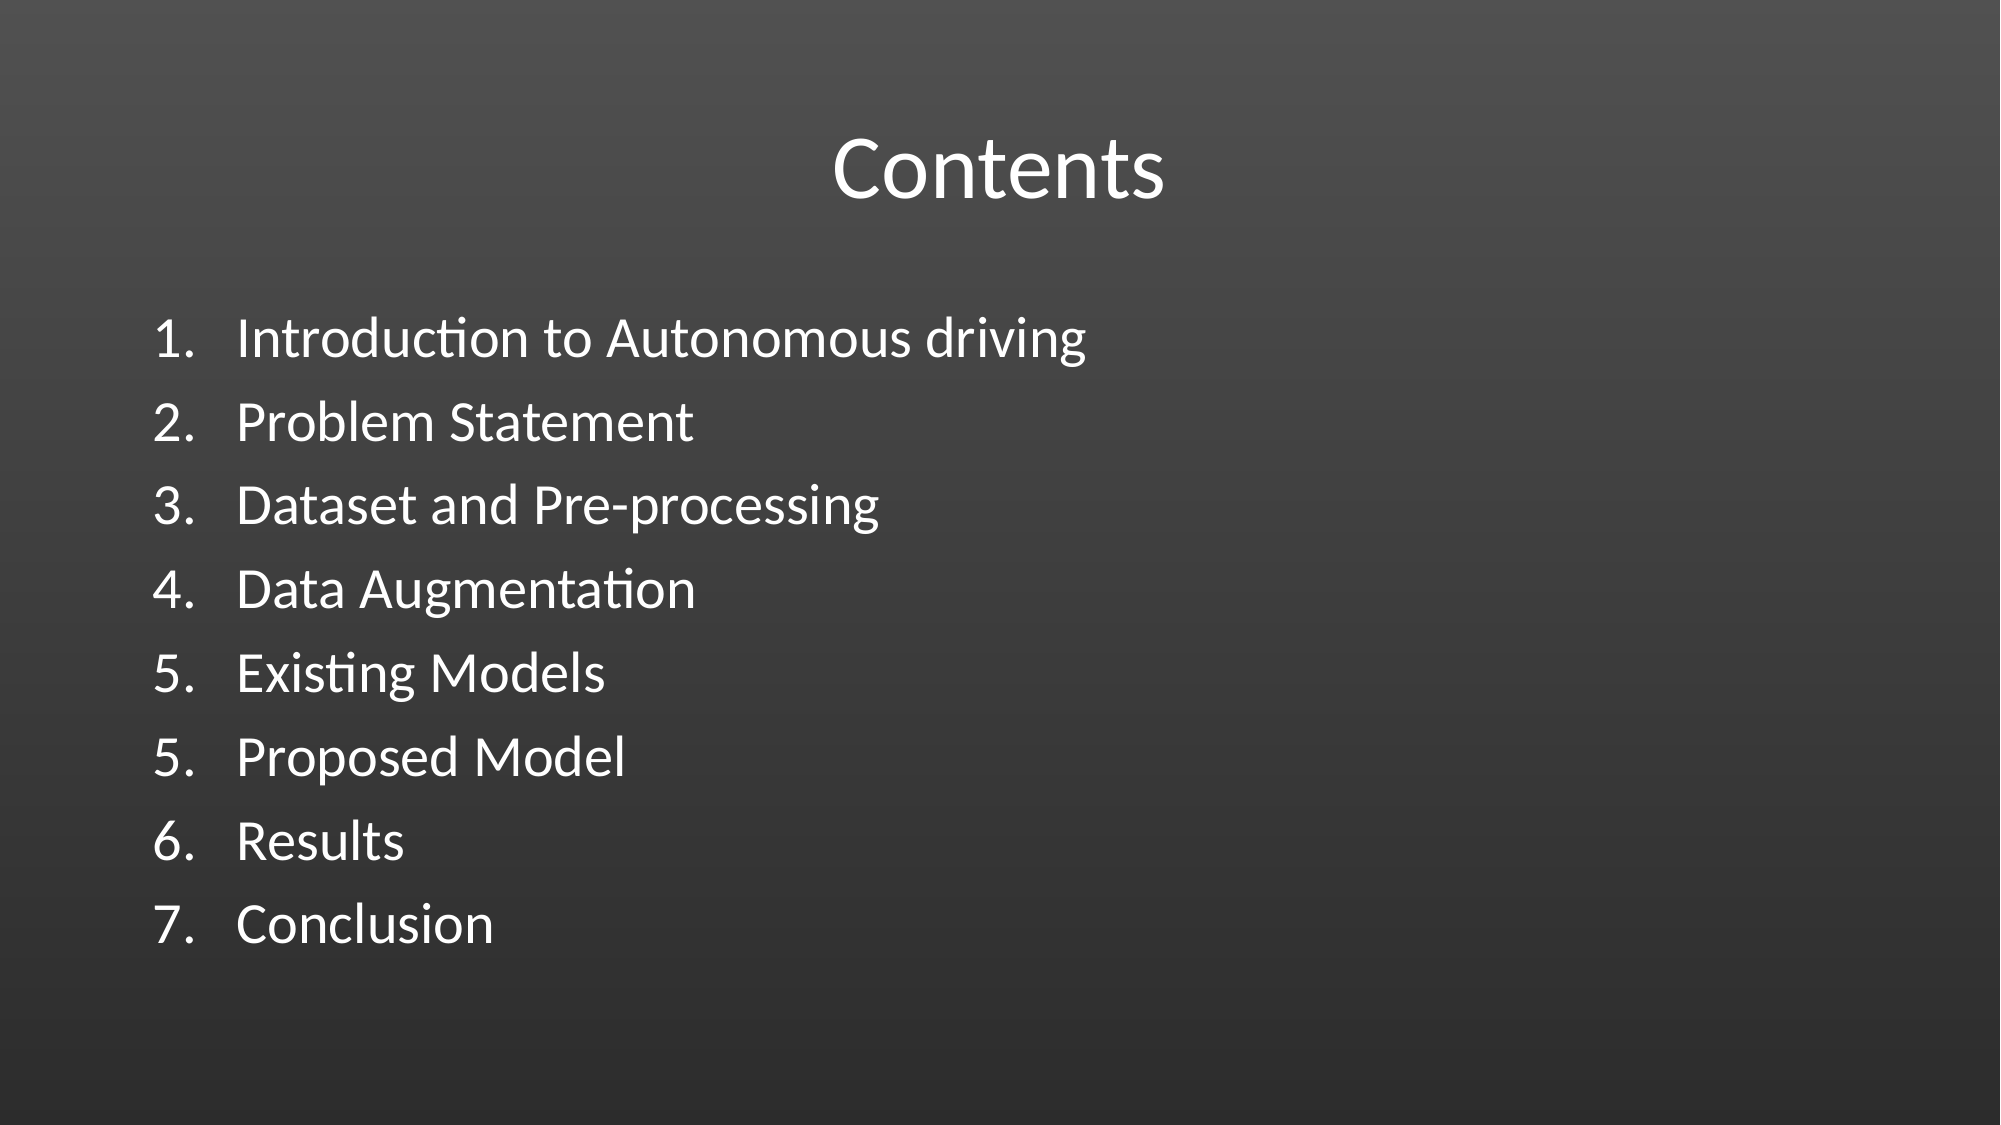

# Contents
Introduction to Autonomous driving
Problem Statement
Dataset and Pre-processing
Data Augmentation
Existing Models
Proposed Model
Results
Conclusion